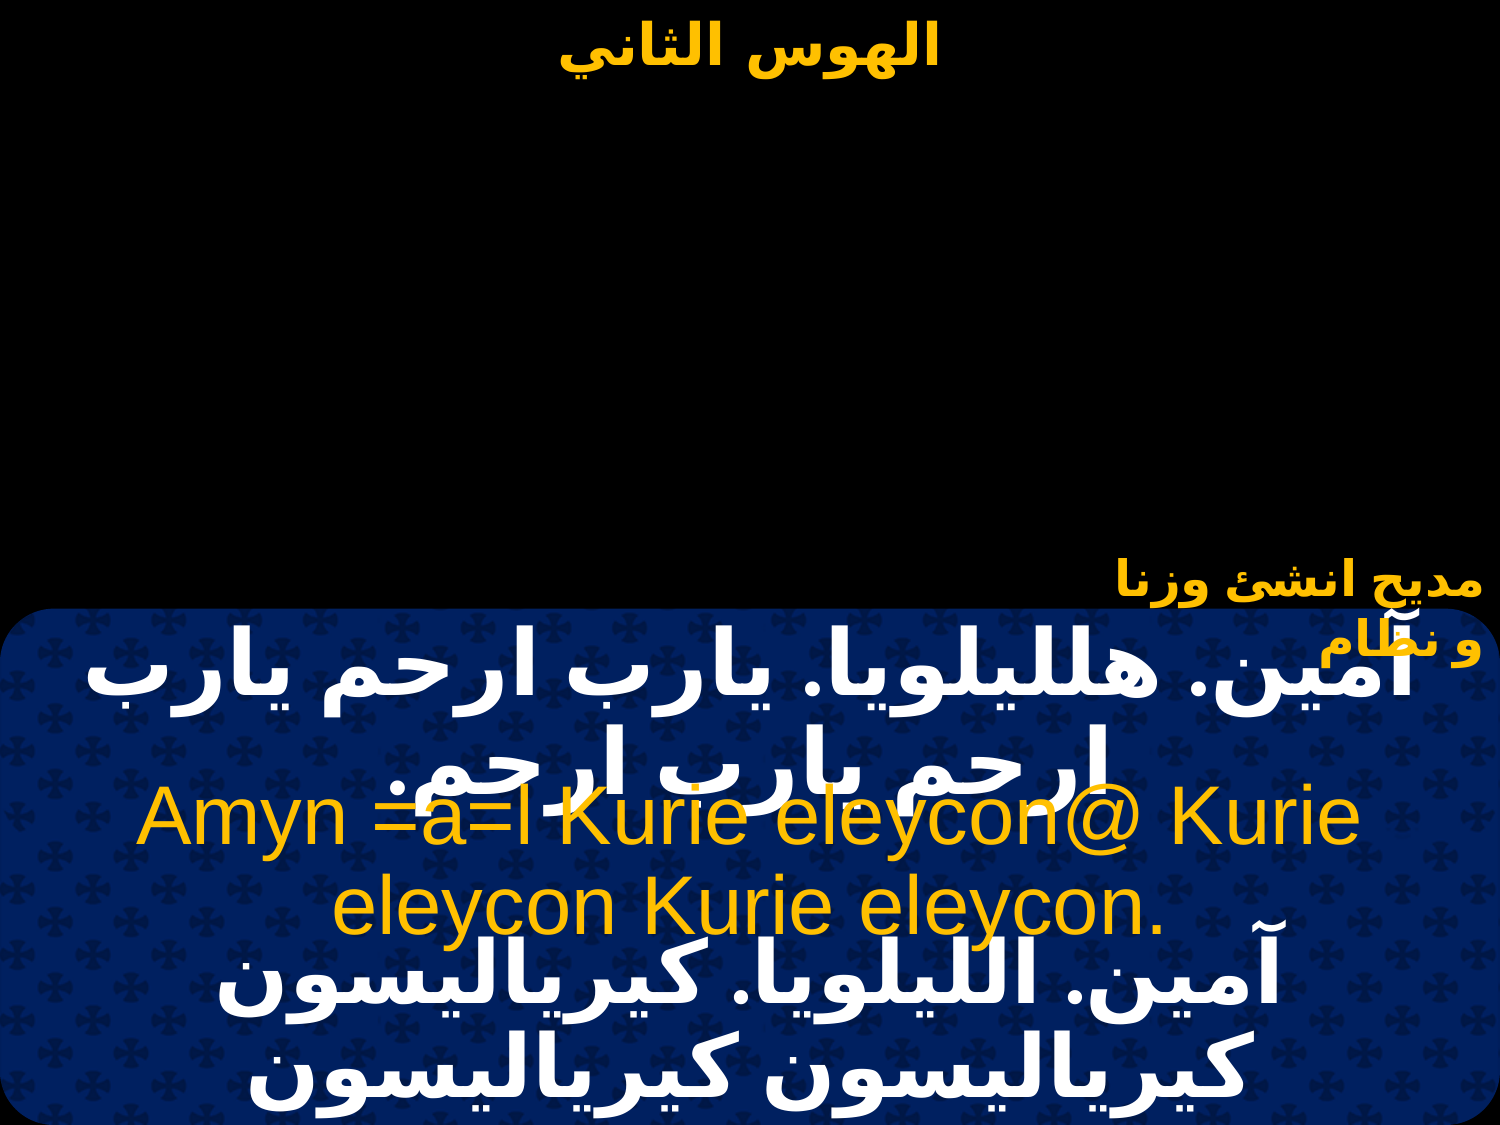

# الهوس الثاني
مديح انشئ وزنا و نظام
آمين. هلليلويا. يارب ارحم يارب ارحم يارب ارحم.

Amyn =a=l Kurie eleycon@ Kurie eleycon Kurie eleycon.

آمين. الليلويا. كيرياليسون كيرياليسون كيرياليسون